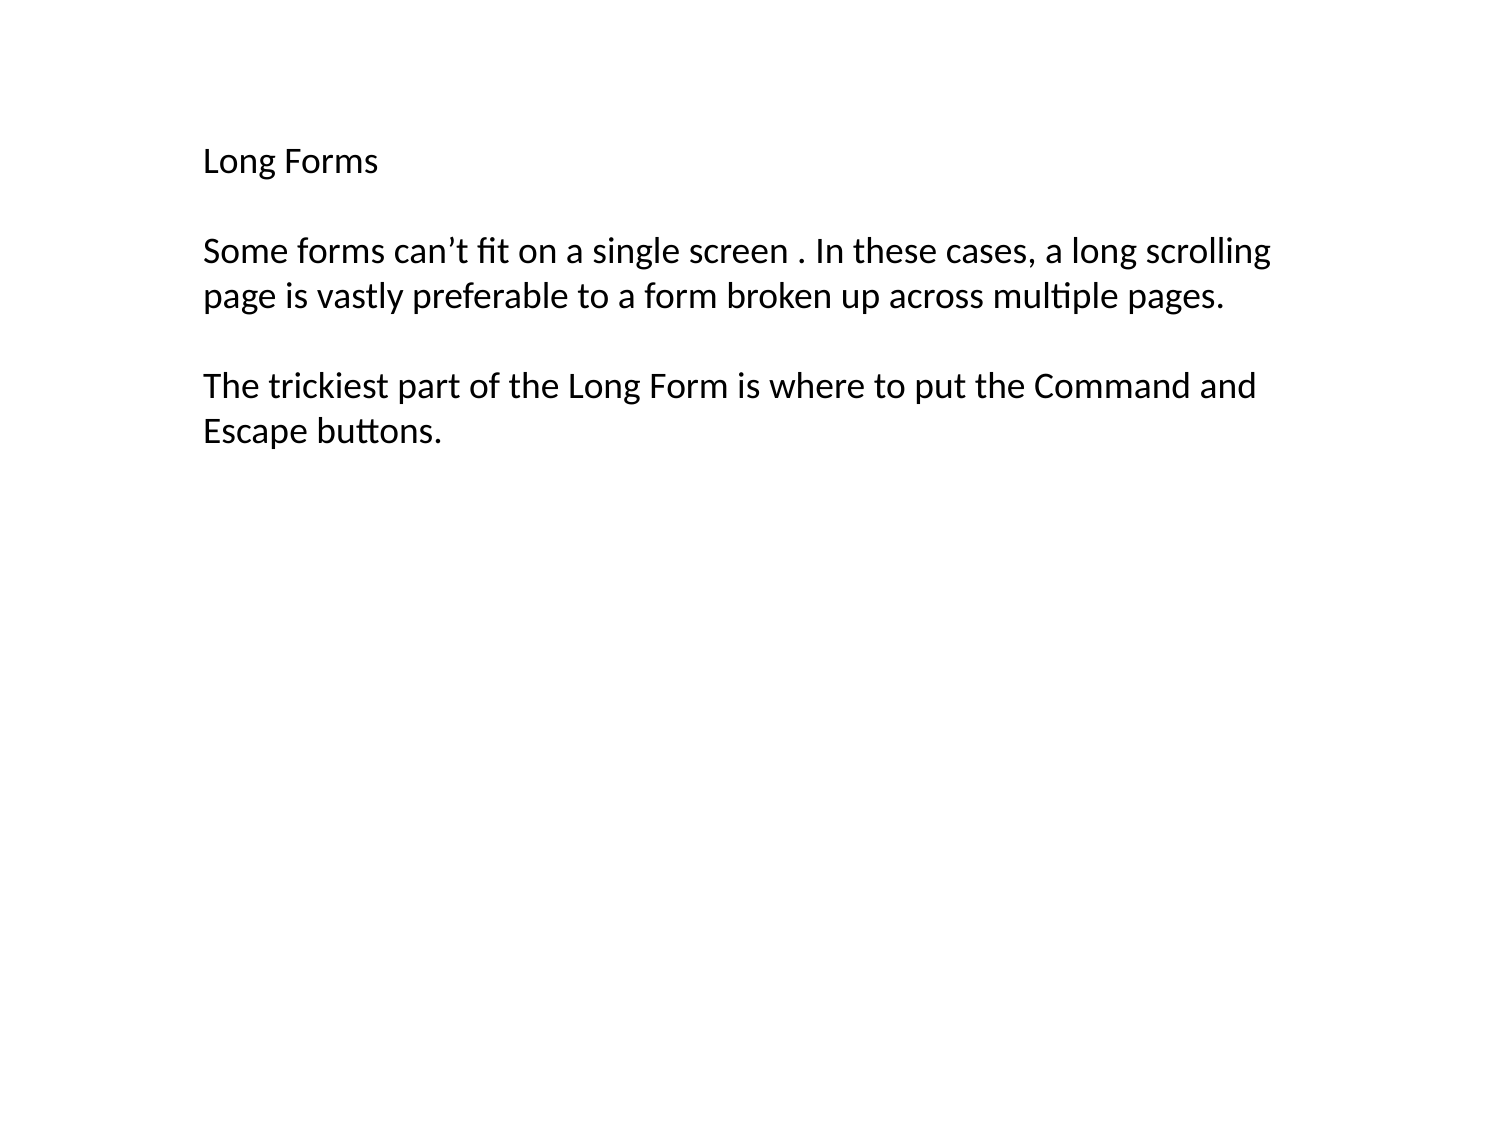

Long Forms

Some forms can’t fit on a single screen . In these cases, a long scrolling page is vastly preferable to a form broken up across multiple pages.

The trickiest part of the Long Form is where to put the Command and Escape buttons.